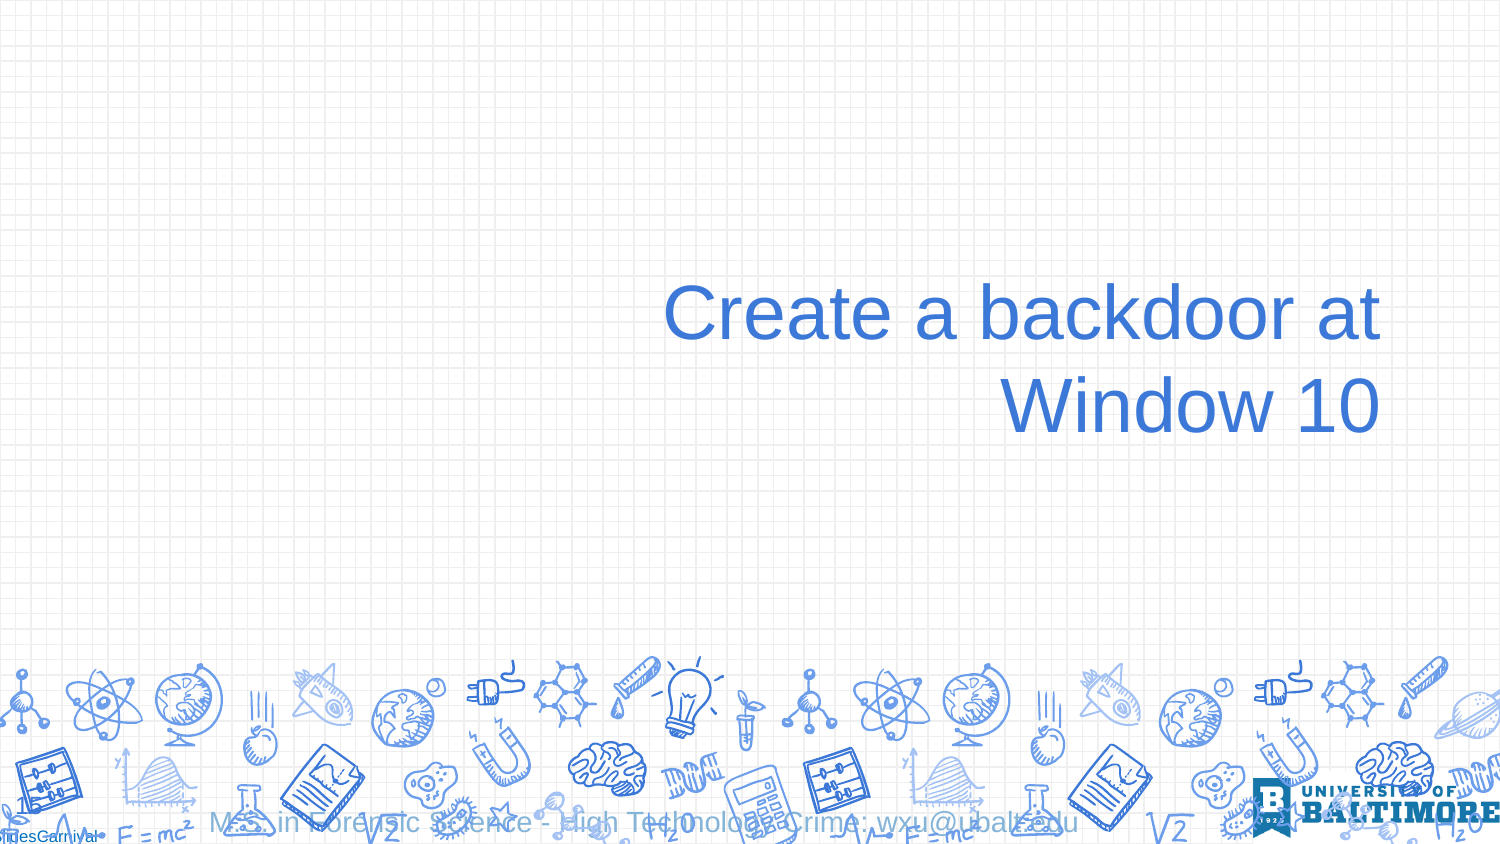

# Create a backdoor at Window 10

15